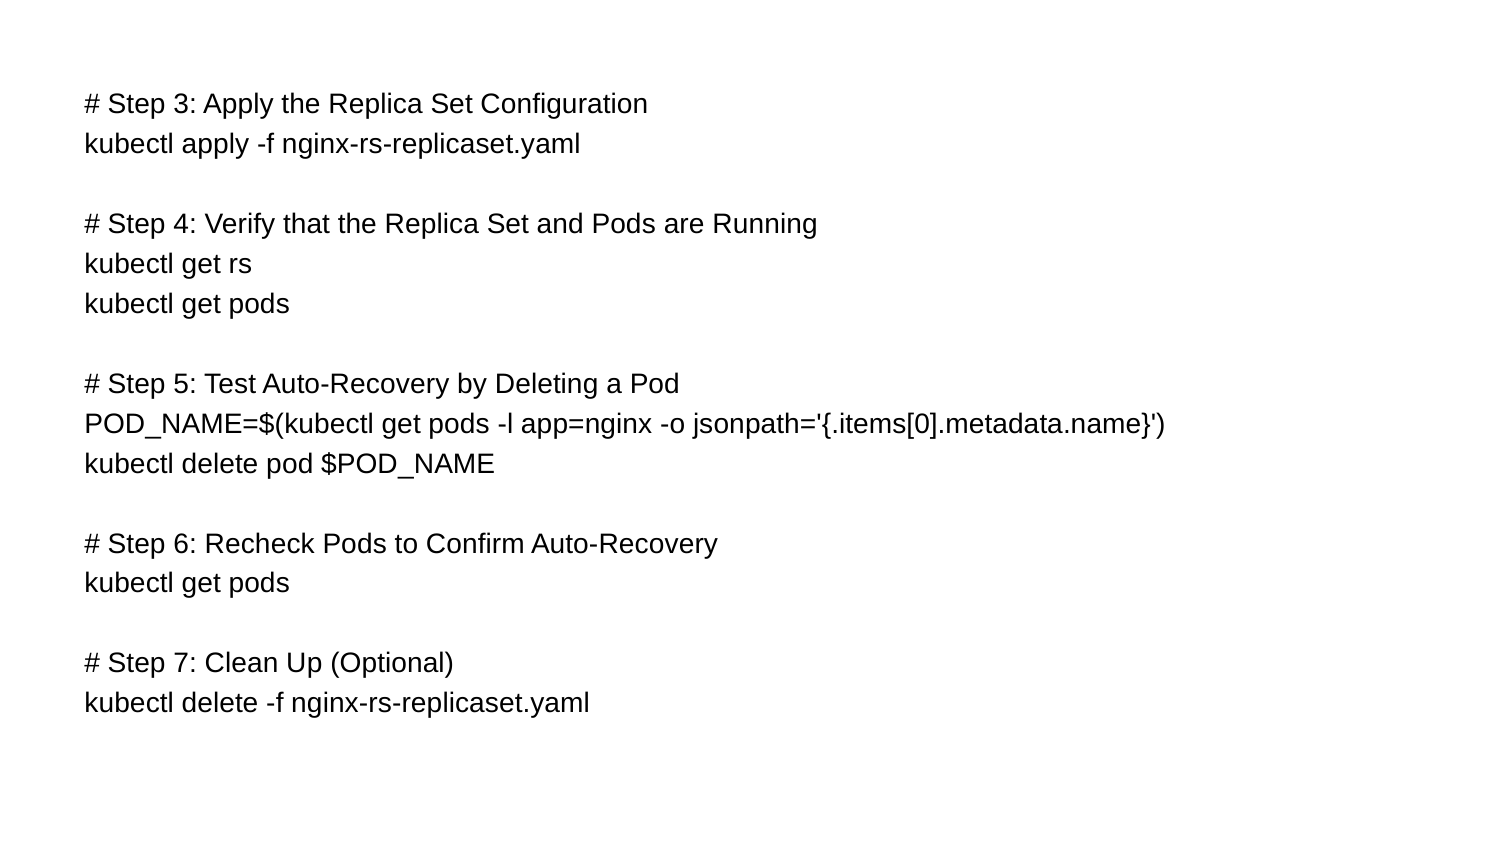

# Step 3: Apply the Replica Set Configuration
kubectl apply -f nginx-rs-replicaset.yaml

# Step 4: Verify that the Replica Set and Pods are Running
kubectl get rs
kubectl get pods

# Step 5: Test Auto-Recovery by Deleting a Pod
POD_NAME=$(kubectl get pods -l app=nginx -o jsonpath='{.items[0].metadata.name}')
kubectl delete pod $POD_NAME

# Step 6: Recheck Pods to Confirm Auto-Recovery
kubectl get pods

# Step 7: Clean Up (Optional)
kubectl delete -f nginx-rs-replicaset.yaml